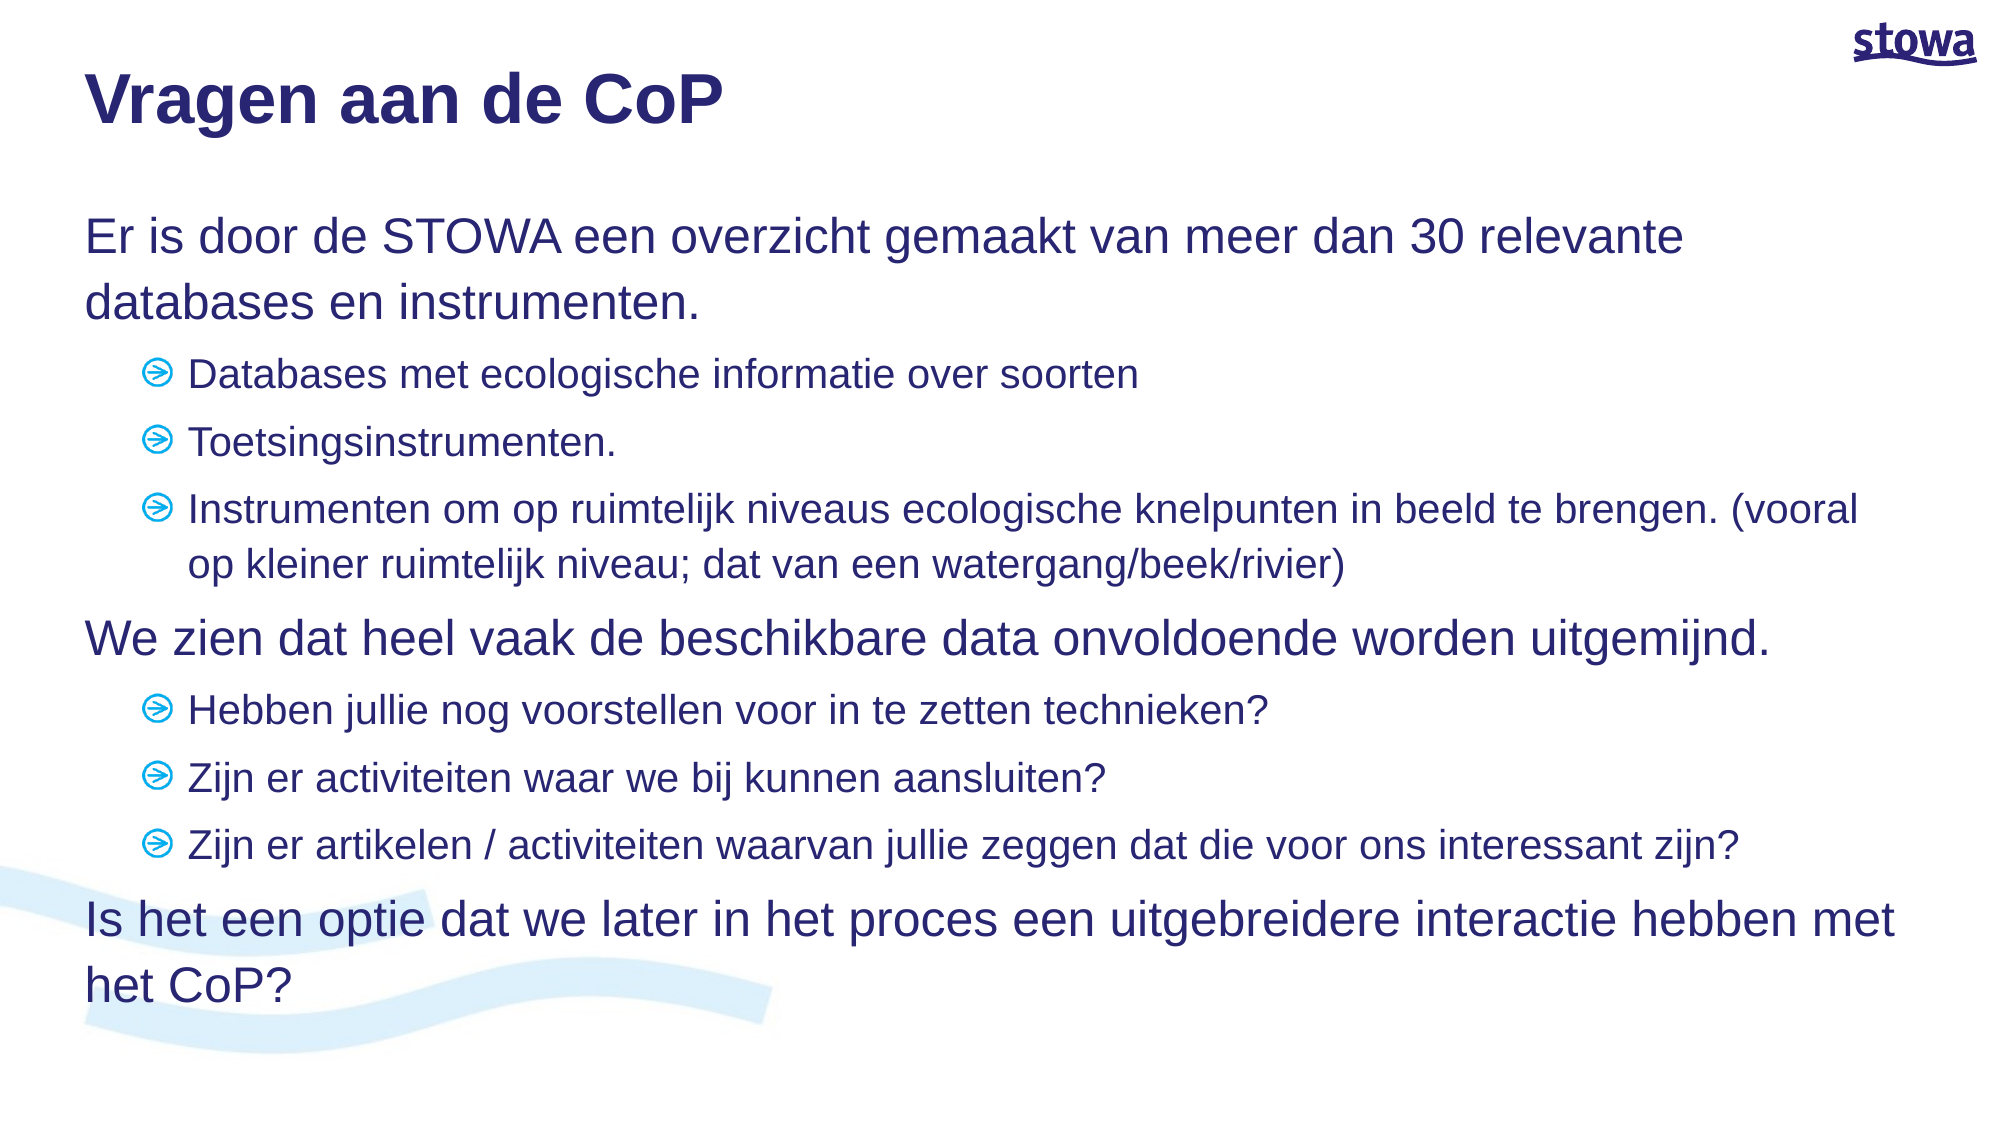

# Vragen aan de CoP
Er is door de STOWA een overzicht gemaakt van meer dan 30 relevante databases en instrumenten.
Databases met ecologische informatie over soorten
Toetsingsinstrumenten.
Instrumenten om op ruimtelijk niveaus ecologische knelpunten in beeld te brengen. (vooral op kleiner ruimtelijk niveau; dat van een watergang/beek/rivier)
We zien dat heel vaak de beschikbare data onvoldoende worden uitgemijnd.
Hebben jullie nog voorstellen voor in te zetten technieken?
Zijn er activiteiten waar we bij kunnen aansluiten?
Zijn er artikelen / activiteiten waarvan jullie zeggen dat die voor ons interessant zijn?
Is het een optie dat we later in het proces een uitgebreidere interactie hebben met het CoP?